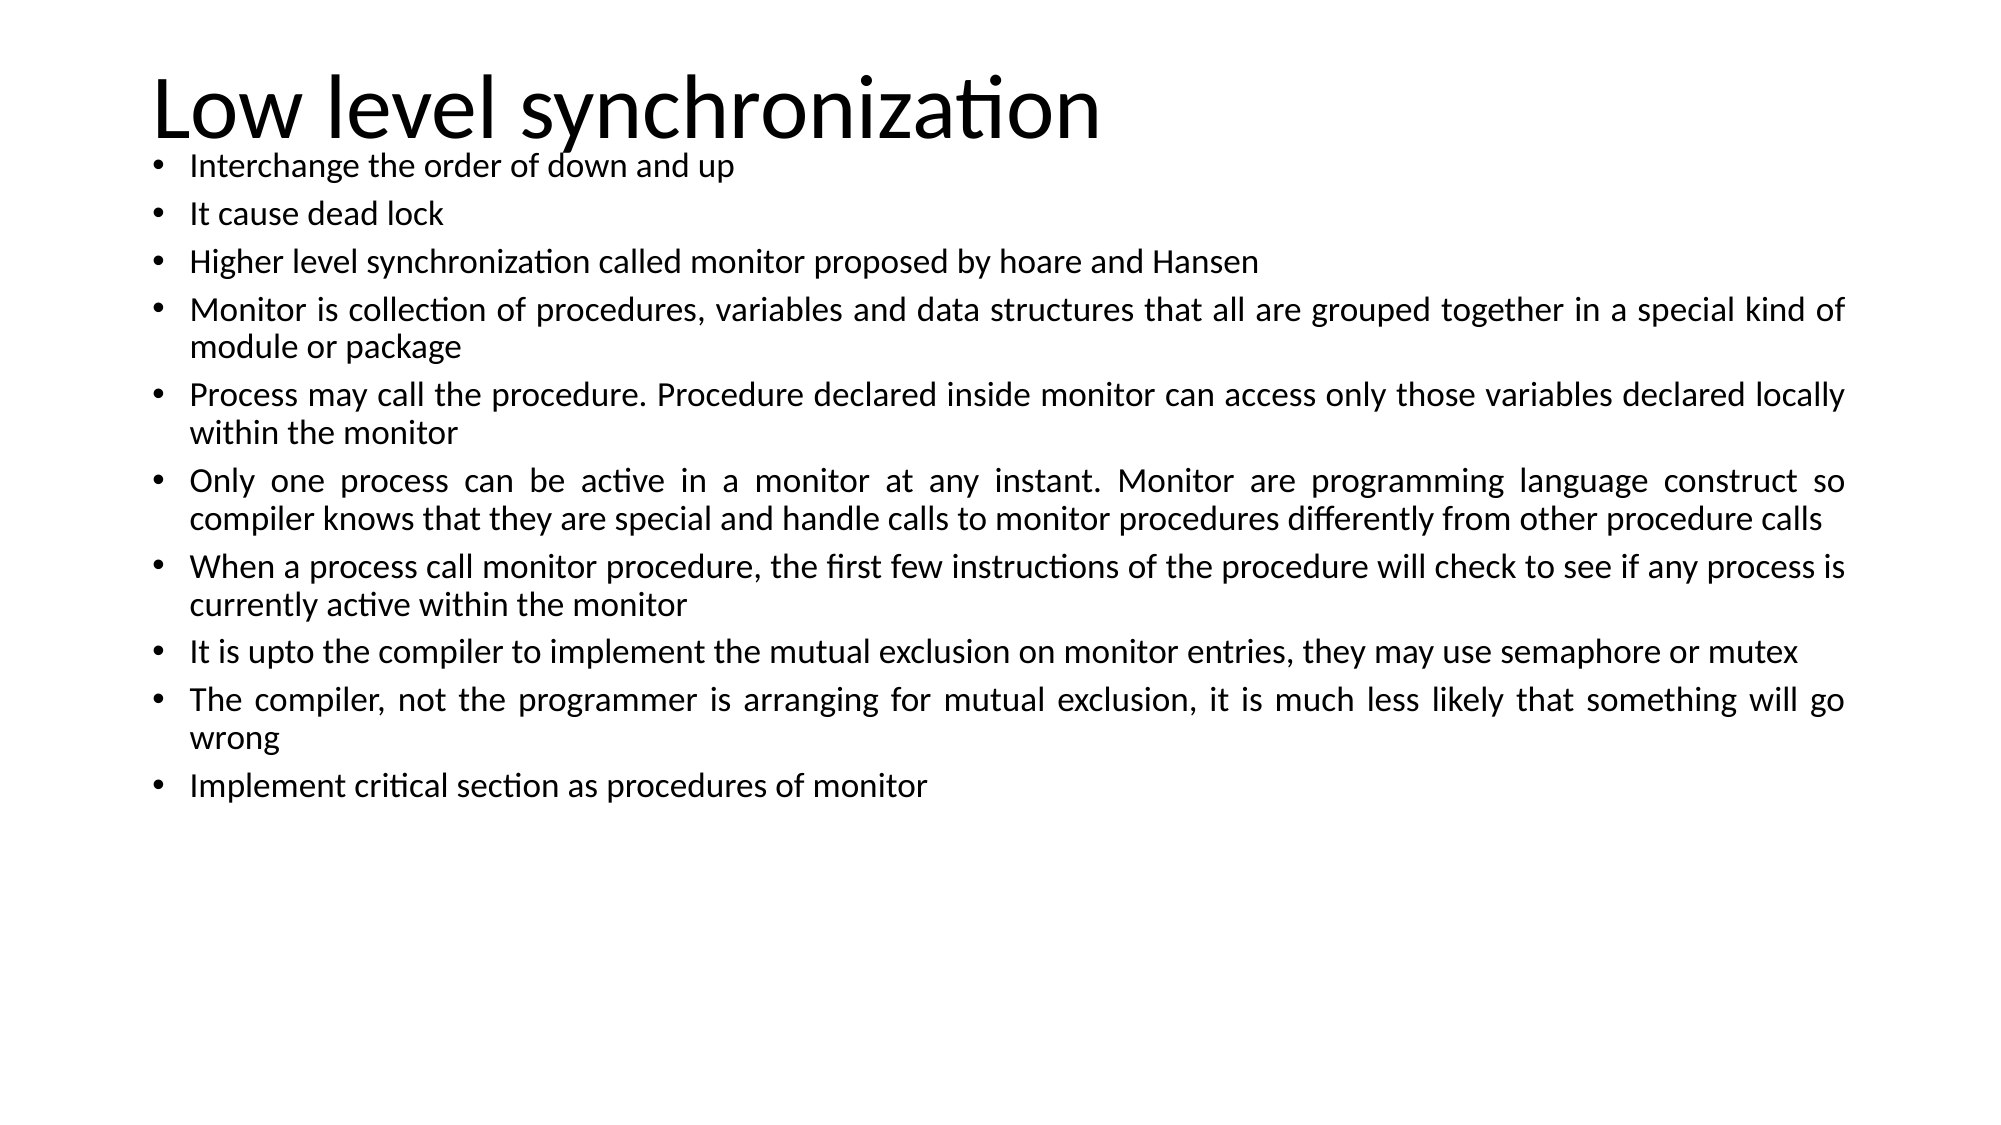

# Low level synchronization
Interchange the order of down and up
It cause dead lock
Higher level synchronization called monitor proposed by hoare and Hansen
Monitor is collection of procedures, variables and data structures that all are grouped together in a special kind of module or package
Process may call the procedure. Procedure declared inside monitor can access only those variables declared locally within the monitor
Only one process can be active in a monitor at any instant. Monitor are programming language construct so compiler knows that they are special and handle calls to monitor procedures differently from other procedure calls
When a process call monitor procedure, the first few instructions of the procedure will check to see if any process is currently active within the monitor
It is upto the compiler to implement the mutual exclusion on monitor entries, they may use semaphore or mutex
The compiler, not the programmer is arranging for mutual exclusion, it is much less likely that something will go wrong
Implement critical section as procedures of monitor